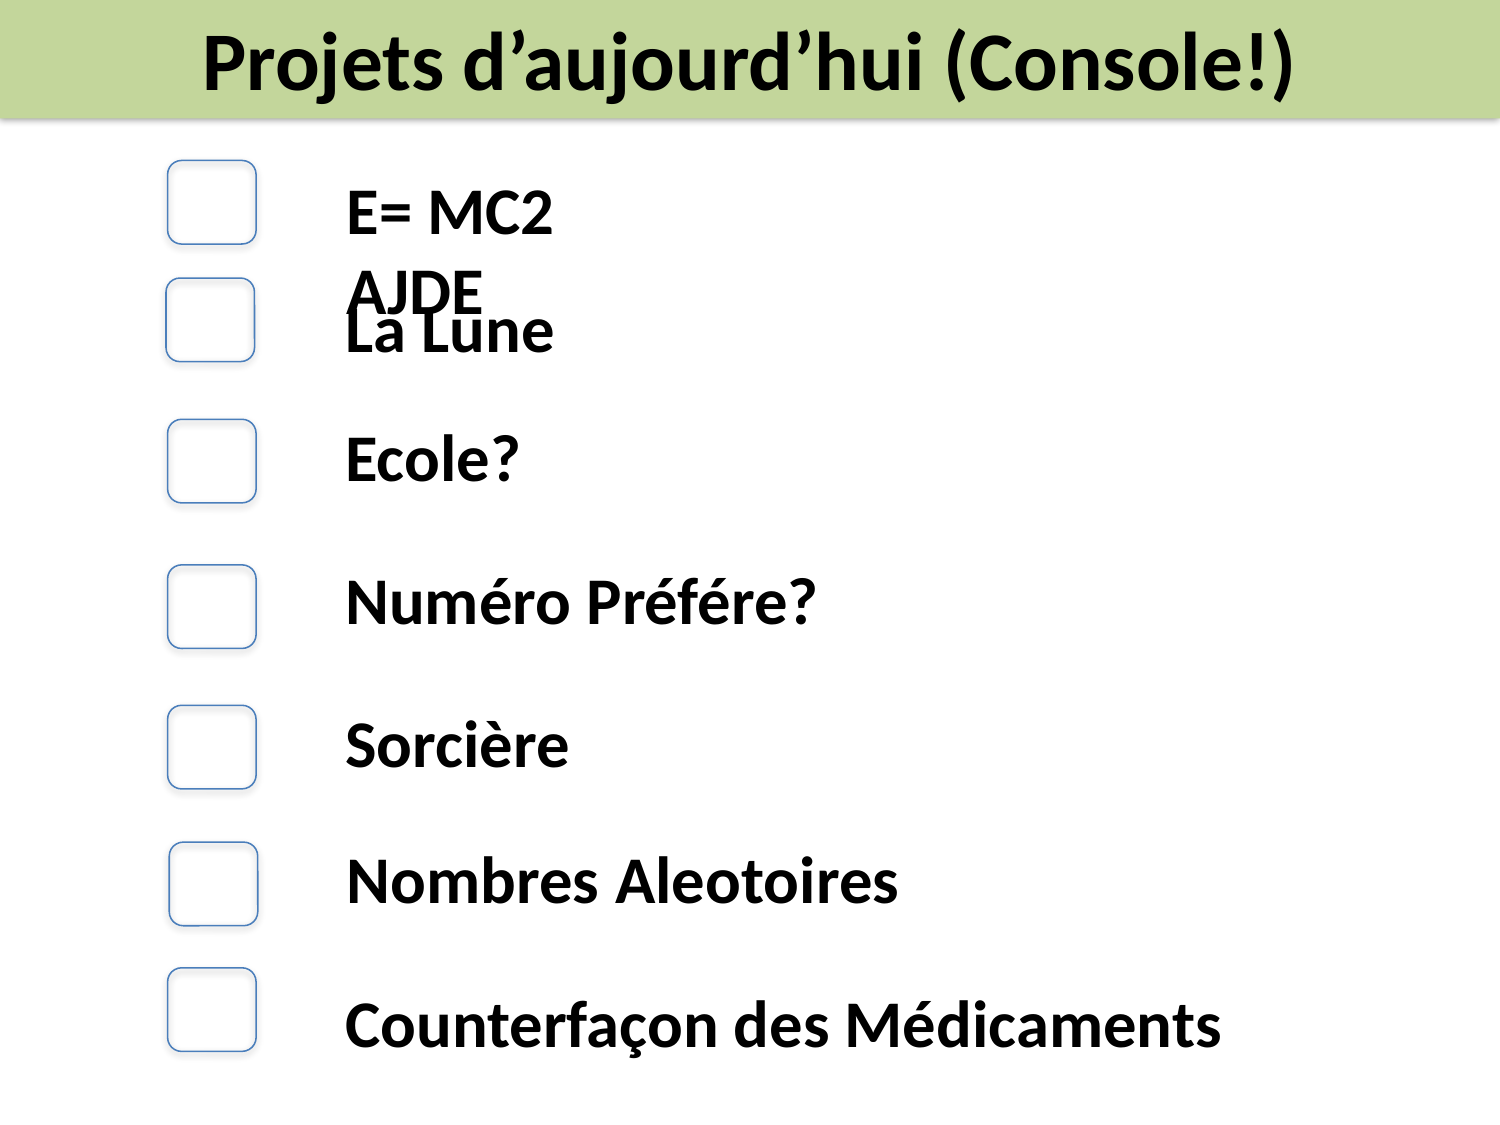

Projets d’aujourd’hui (Console!)

E= MC2
AJDE

La Lune
Ecole?

Numéro Préfére?

Sorcière

Nombres Aleotoires

Counterfaçon des Médicaments